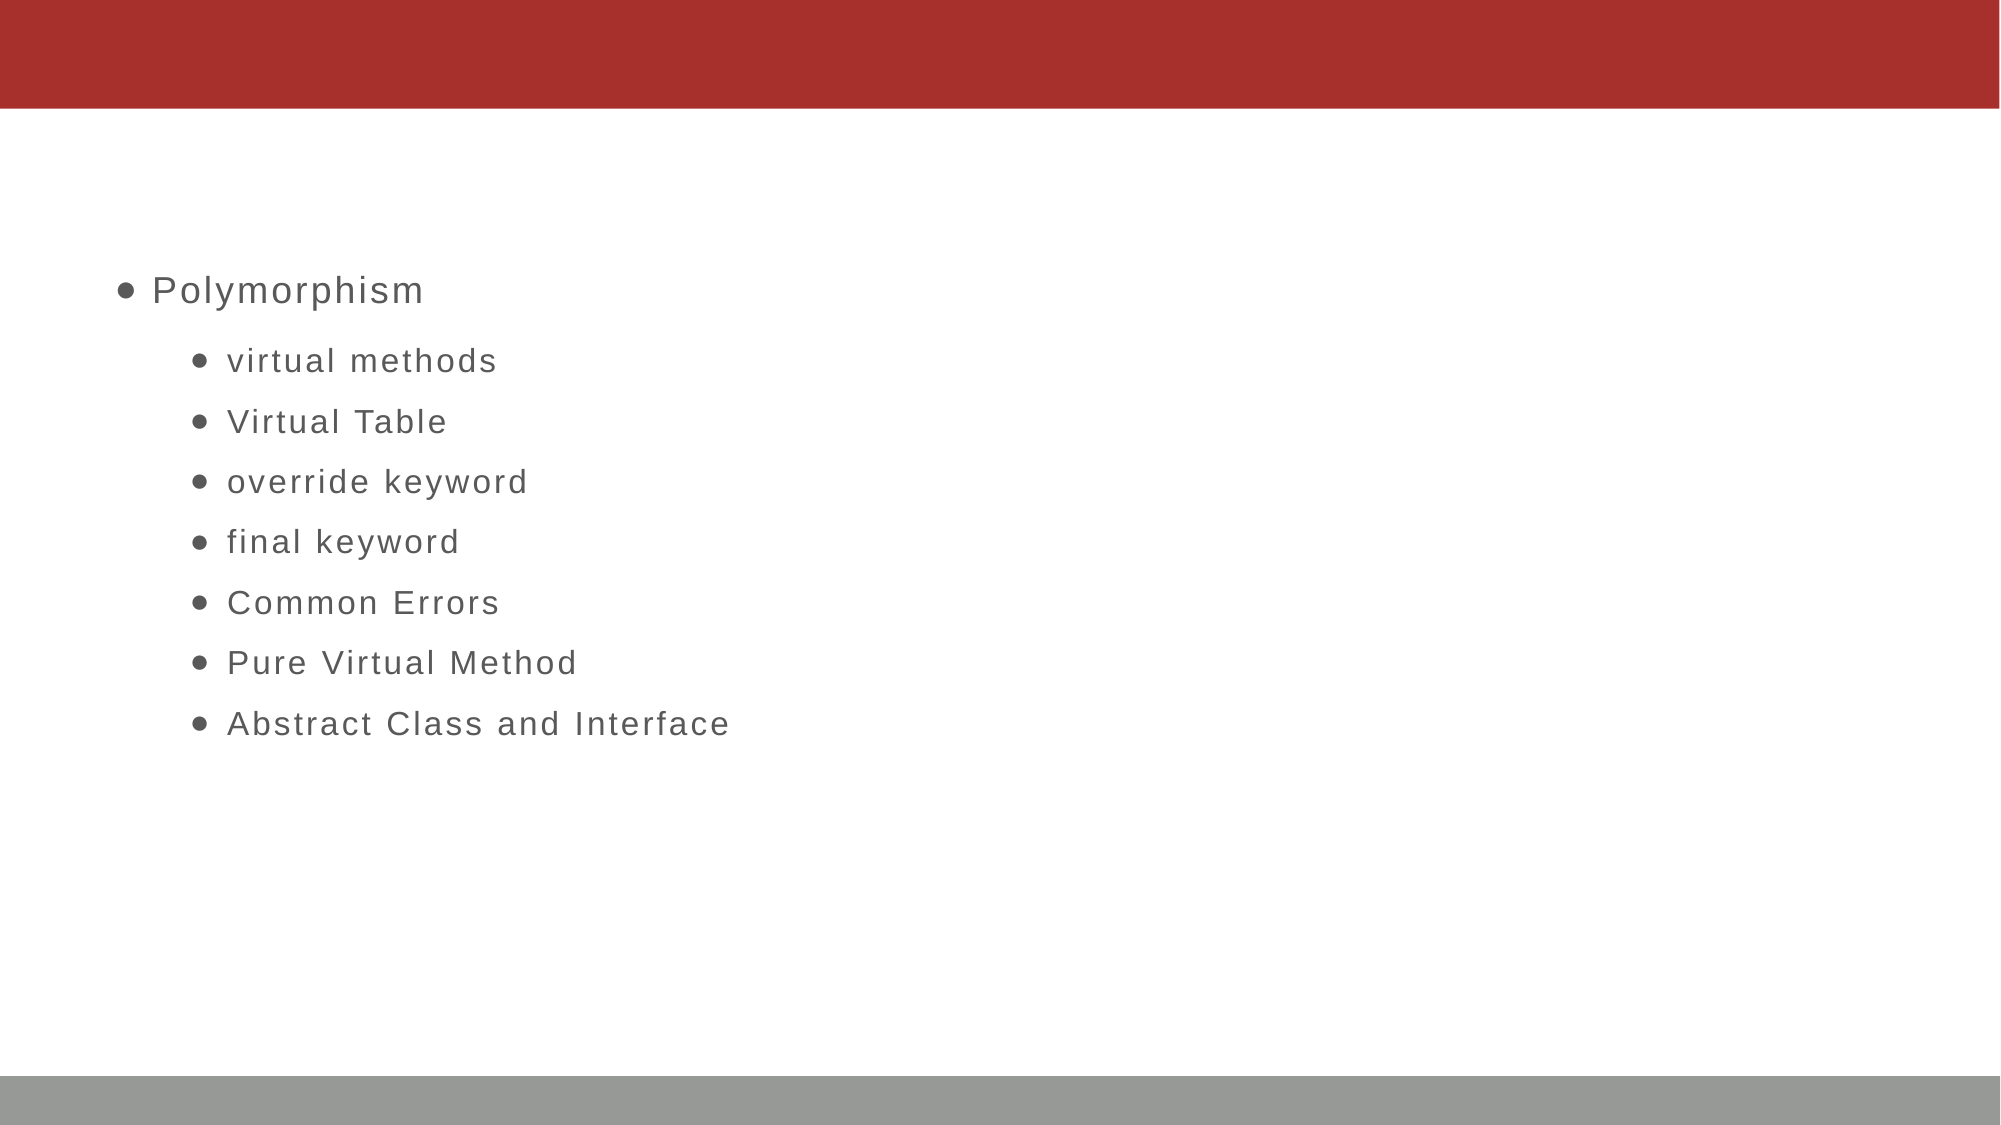

#
Polymorphism
virtual methods
Virtual Table
override keyword
final keyword
Common Errors
Pure Virtual Method
Abstract Class and Interface
16